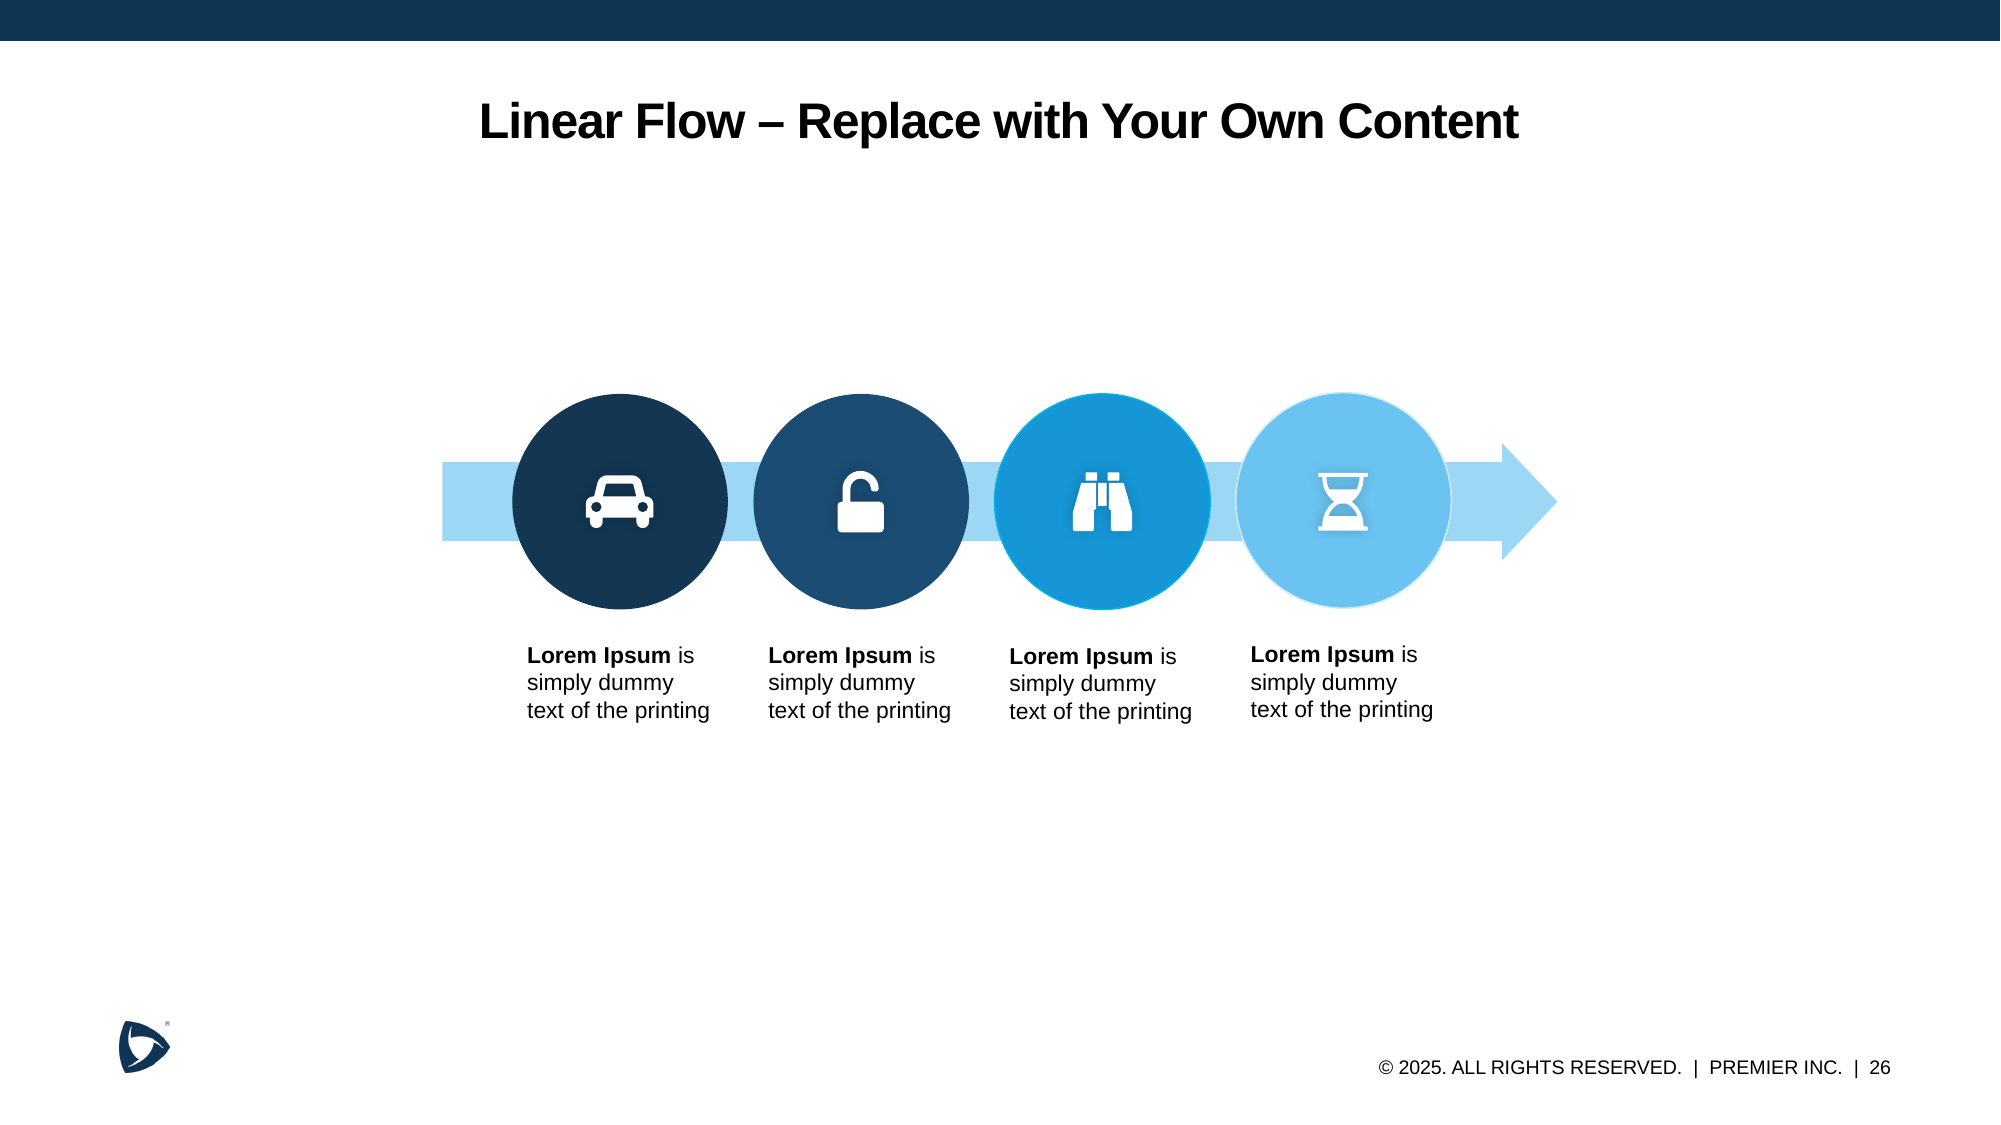

# Linear Flow – Replace with Your Own Content

01

Lorem Ipsum is simply dummy text of the printing

Lorem Ipsum is simply dummy text of the printing

Lorem Ipsum is simply dummy text of the printing

Lorem Ipsum is simply dummy text of the printing

Example text
Example Text

02
03
Example Text
Example Text